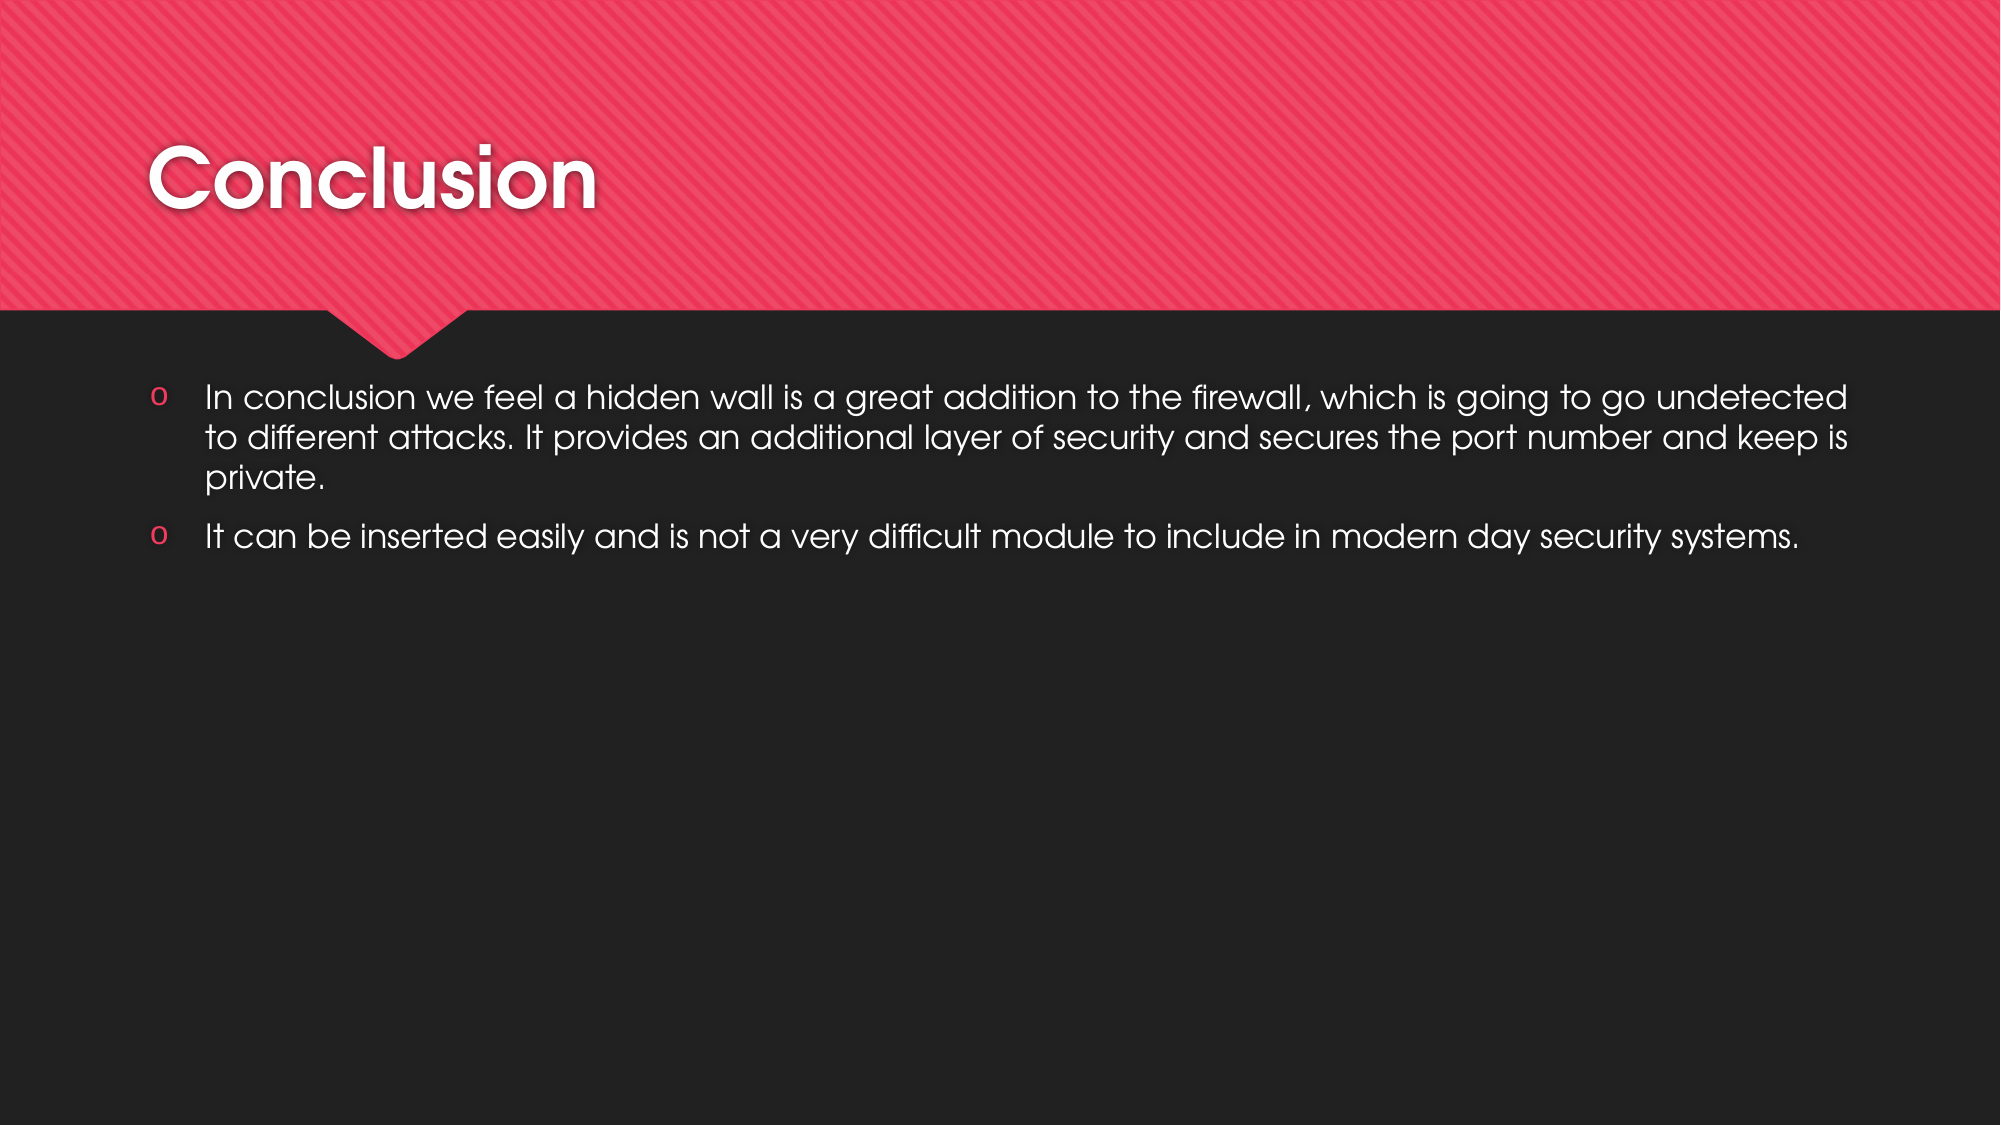

# Conclusion
In conclusion we feel a hidden wall is a great addition to the firewall, which is going to go undetected to different attacks. It provides an additional layer of security and secures the port number and keep is private.
It can be inserted easily and is not a very difficult module to include in modern day security systems.